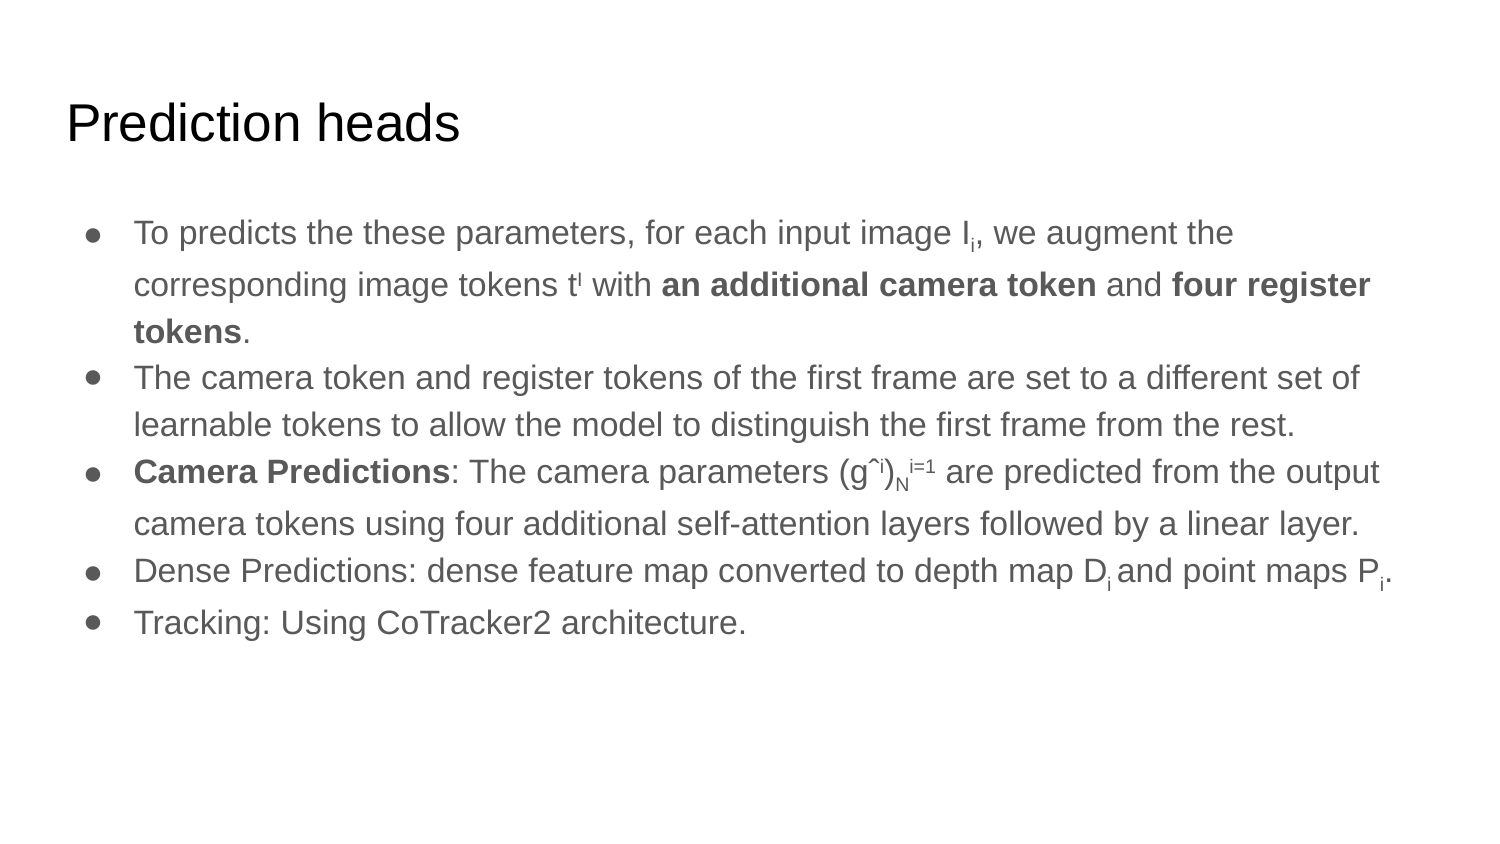

# Prediction heads
To predicts the these parameters, for each input image Ii, we augment the corresponding image tokens tI with an additional camera token and four register tokens.
The camera token and register tokens of the first frame are set to a different set of learnable tokens to allow the model to distinguish the first frame from the rest.
Camera Predictions: The camera parameters (gˆi)Ni=1 are predicted from the output camera tokens using four additional self-attention layers followed by a linear layer.
Dense Predictions: dense feature map converted to depth map Di and point maps Pi.
Tracking: Using CoTracker2 architecture.